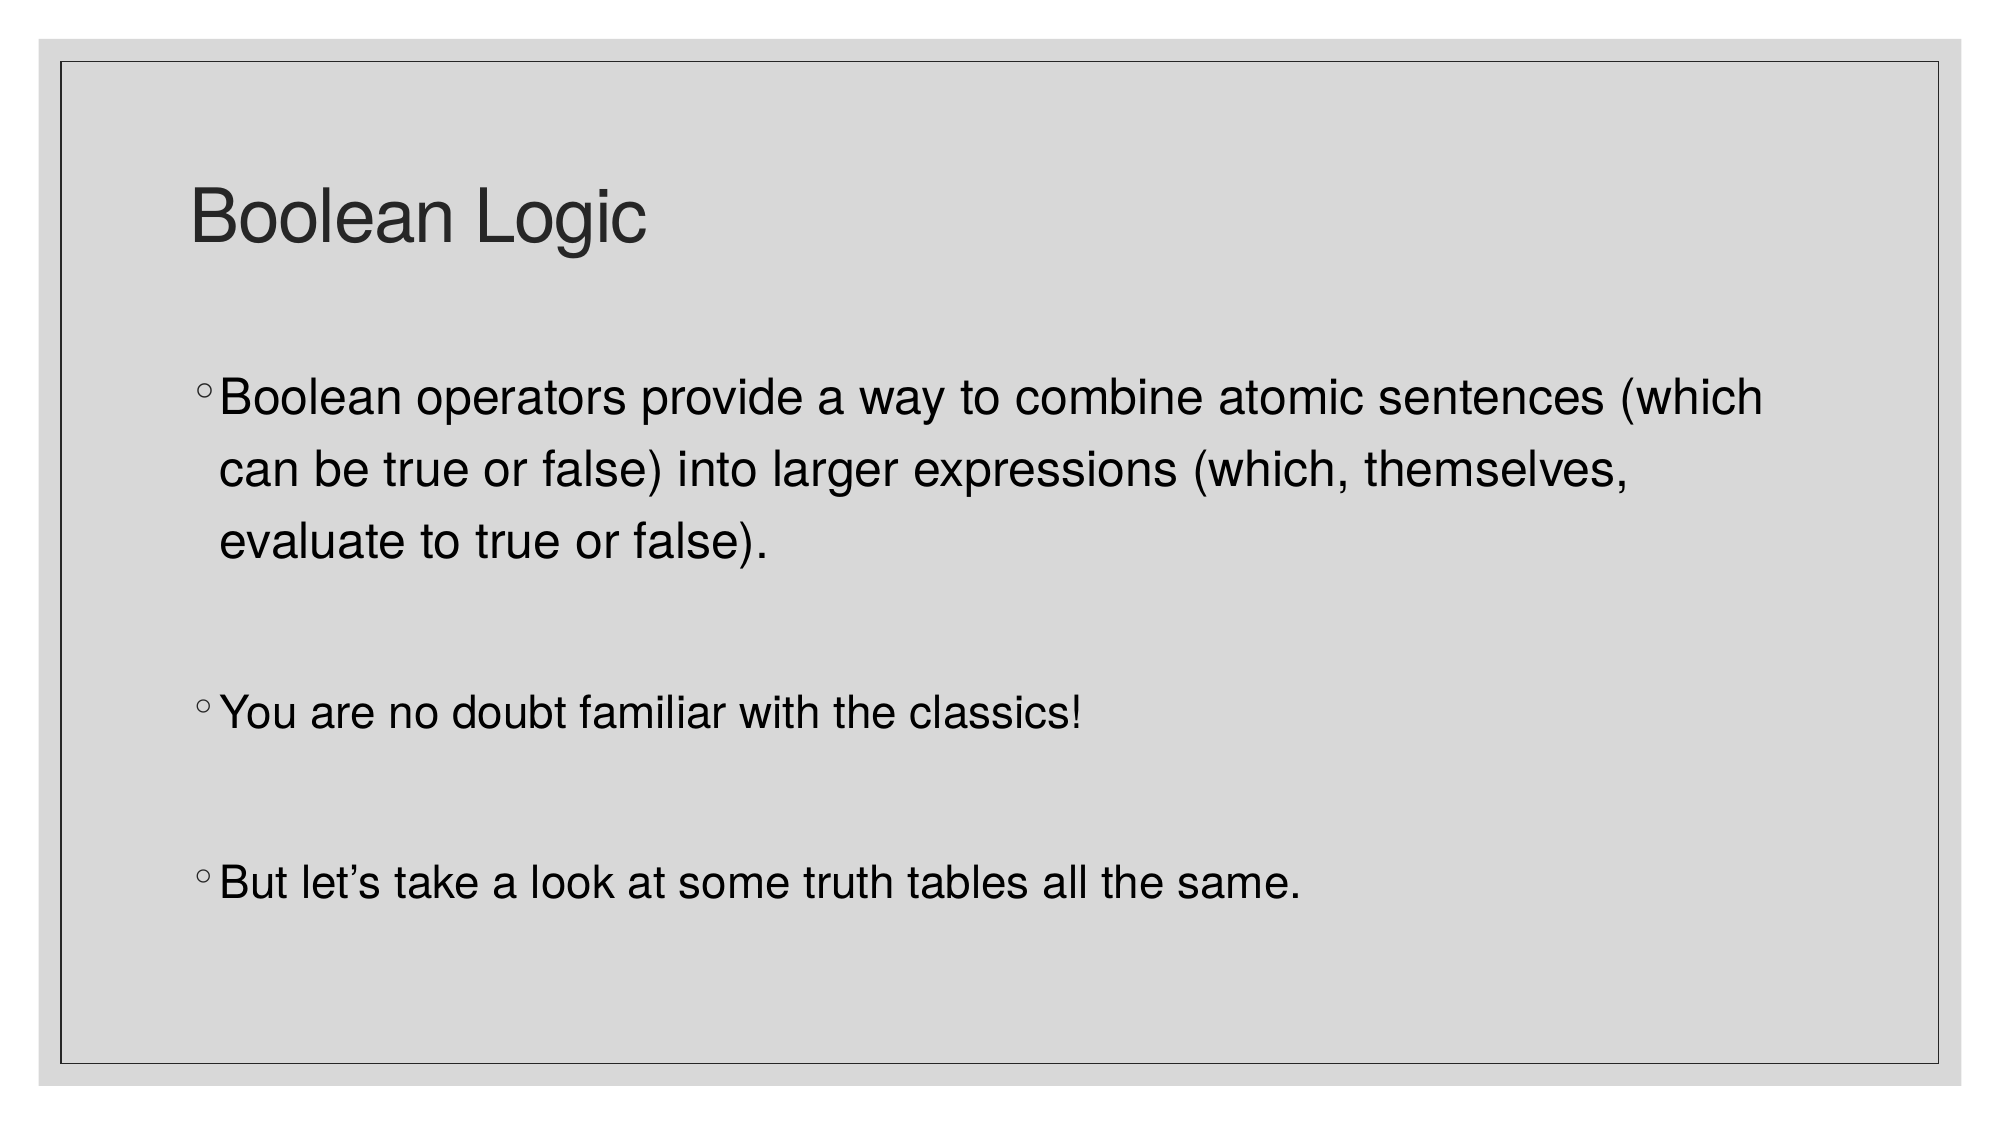

# Boolean Logic
Boolean operators provide a way to combine atomic sentences (which can be true or false) into larger expressions (which, themselves, evaluate to true or false).

You are no doubt familiar with the classics!

But let’s take a look at some truth tables all the same.